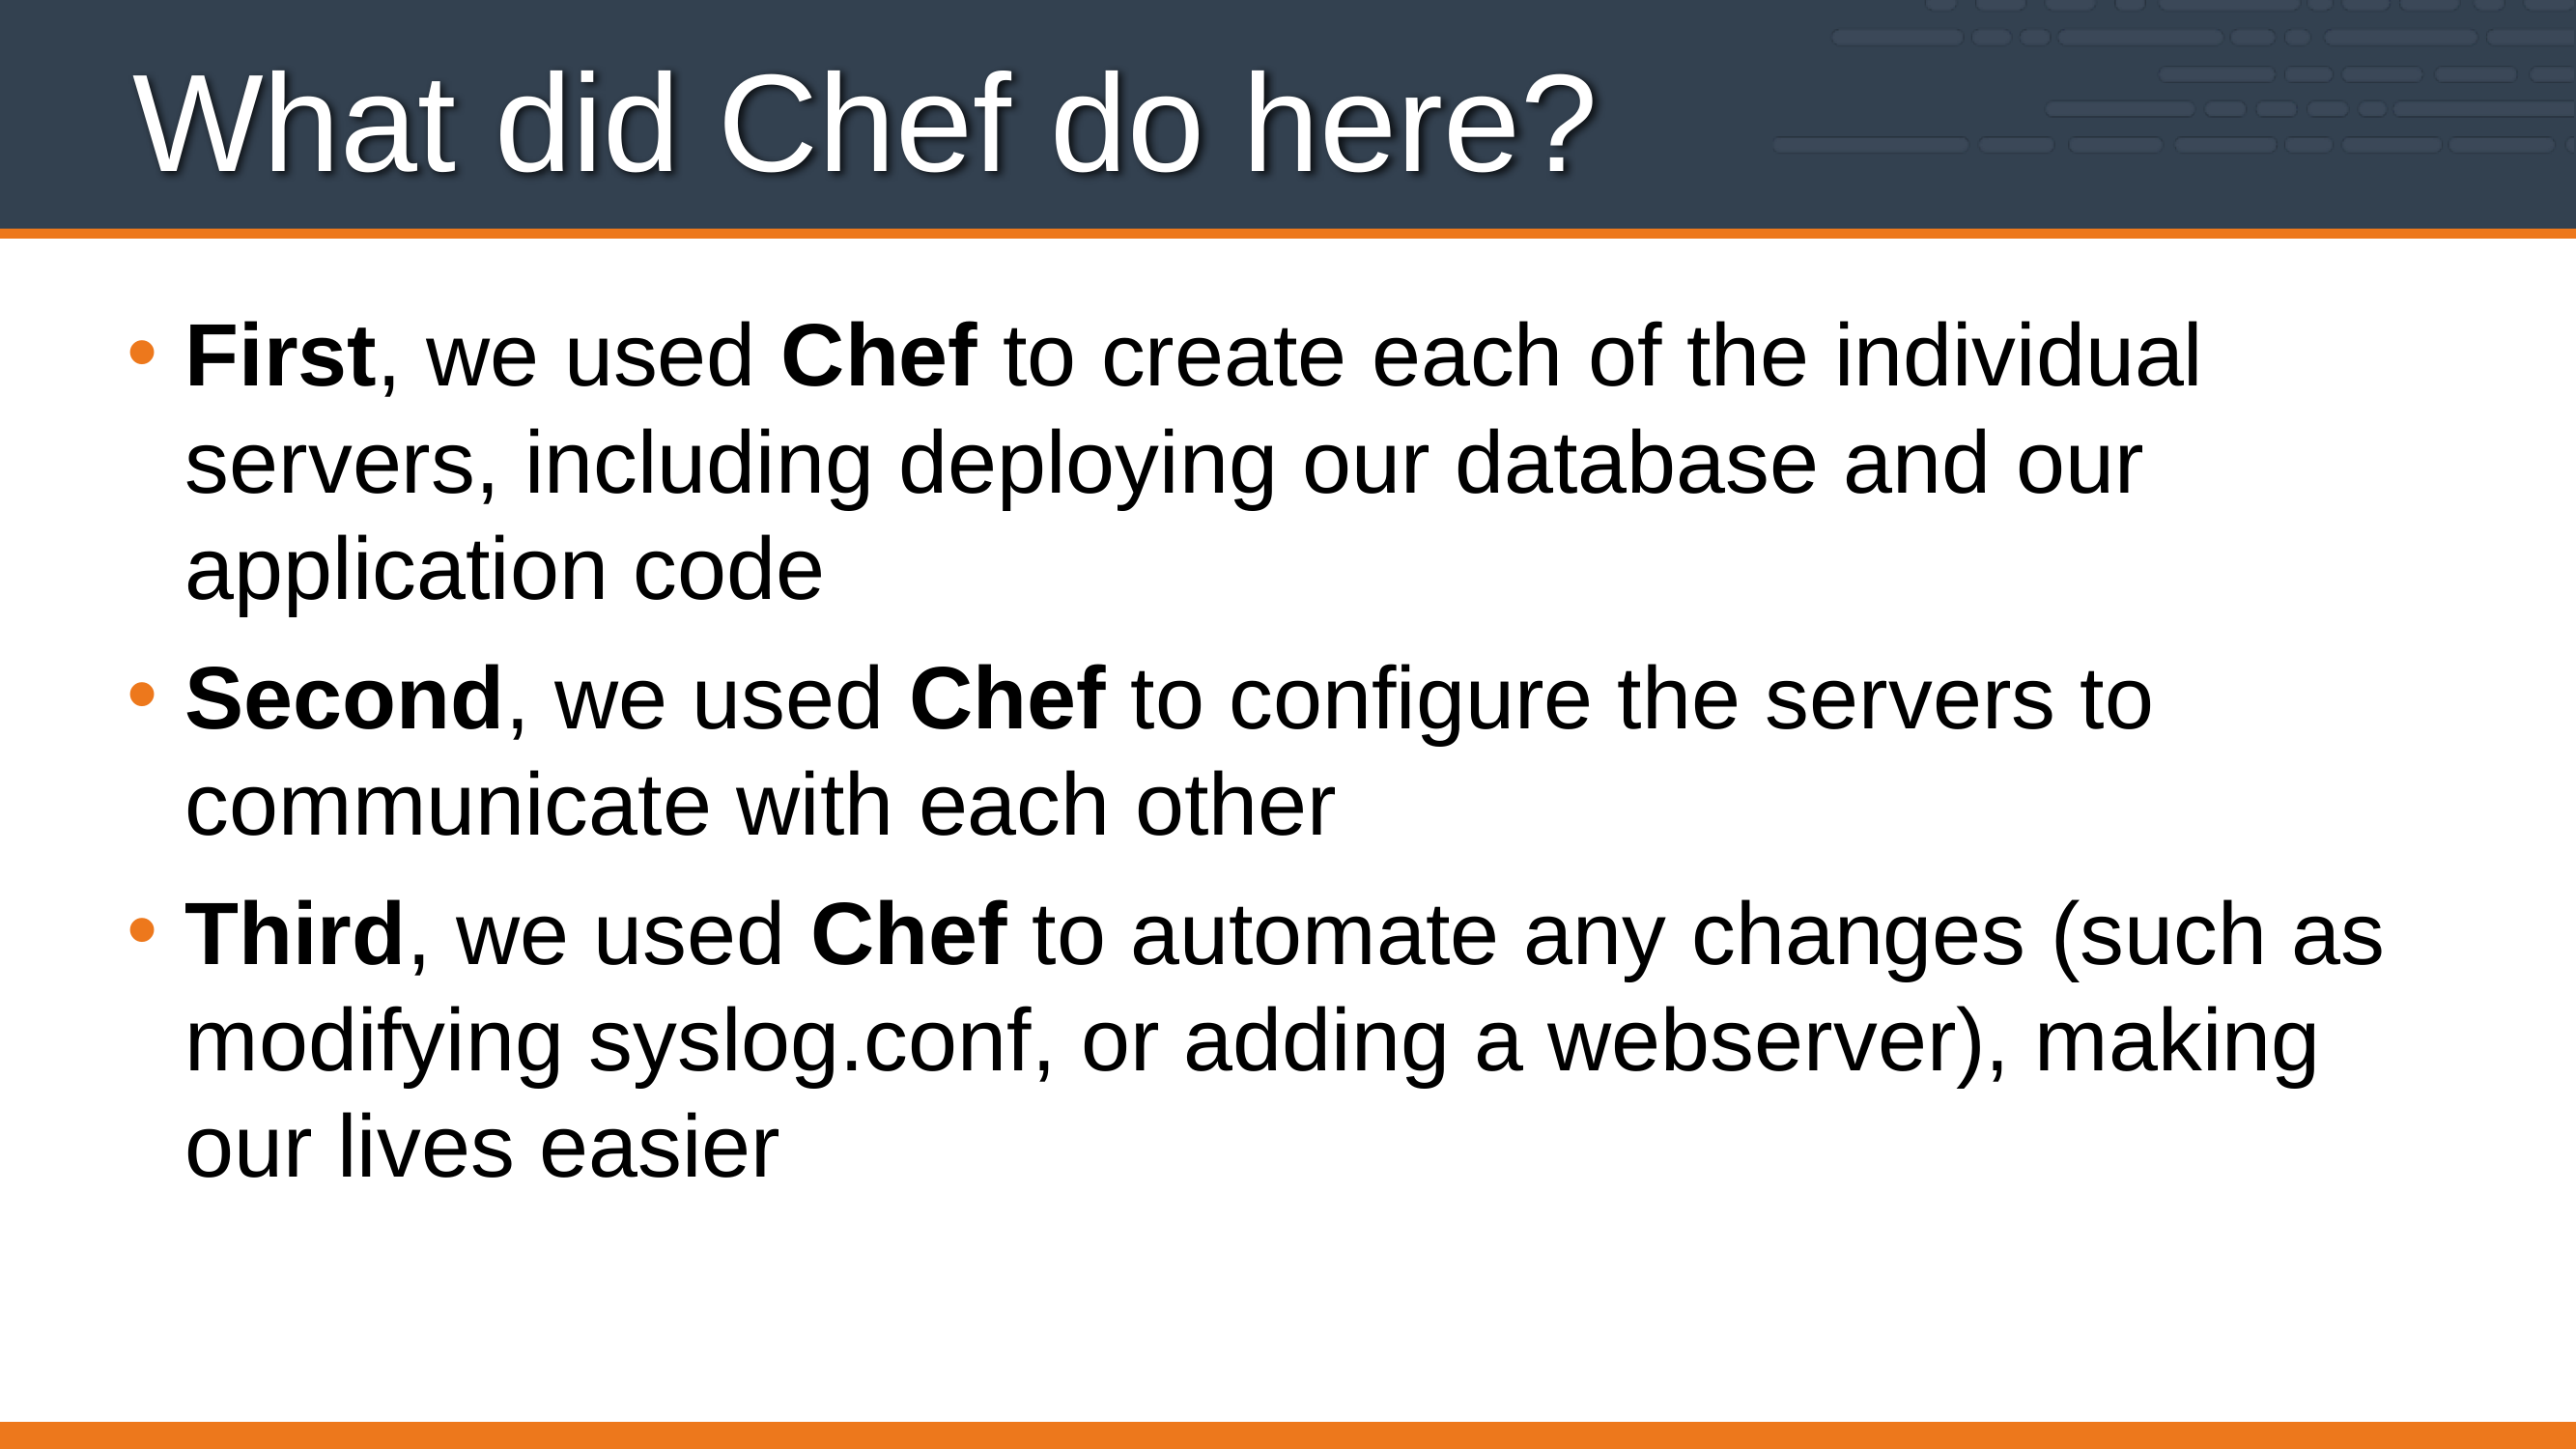

# What did Chef do here?
First, we used Chef to create each of the individual servers, including deploying our database and our application code
Second, we used Chef to configure the servers to communicate with each other
Third, we used Chef to automate any changes (such as modifying syslog.conf, or adding a webserver), making our lives easier